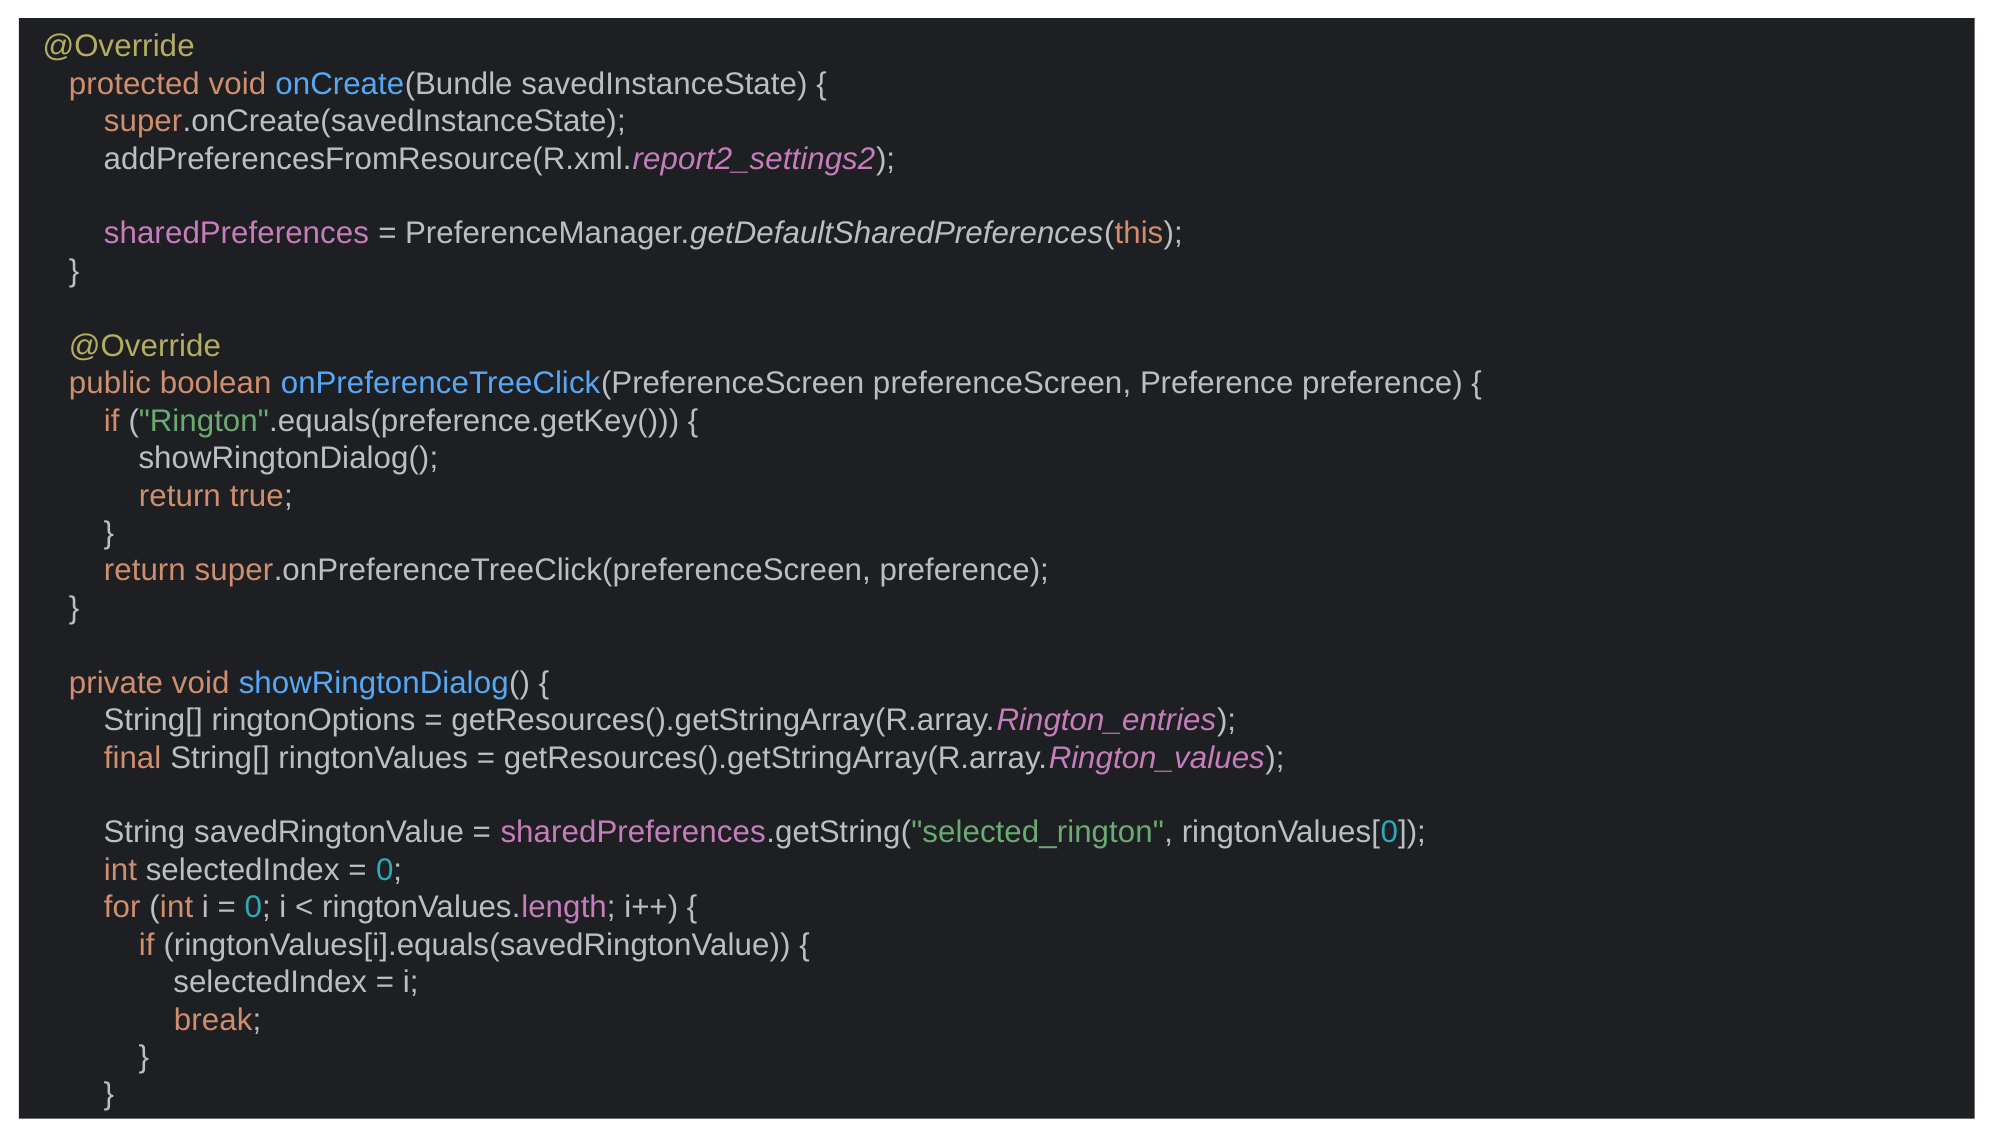

@Override
    protected void onCreate(Bundle savedInstanceState) {
        super.onCreate(savedInstanceState);
        addPreferencesFromResource(R.xml.report2_settings2);
        sharedPreferences = PreferenceManager.getDefaultSharedPreferences(this);
    }
    @Override
    public boolean onPreferenceTreeClick(PreferenceScreen preferenceScreen, Preference preference) {
        if ("Rington".equals(preference.getKey())) {
            showRingtonDialog();
            return true;
        }
        return super.onPreferenceTreeClick(preferenceScreen, preference);
    }
    private void showRingtonDialog() {
        String[] ringtonOptions = getResources().getStringArray(R.array.Rington_entries);
        final String[] ringtonValues = getResources().getStringArray(R.array.Rington_values);
        String savedRingtonValue = sharedPreferences.getString("selected_rington", ringtonValues[0]);
        int selectedIndex = 0;
        for (int i = 0; i < ringtonValues.length; i++) {
            if (ringtonValues[i].equals(savedRingtonValue)) {
                selectedIndex = i;
                break;
            }
        }